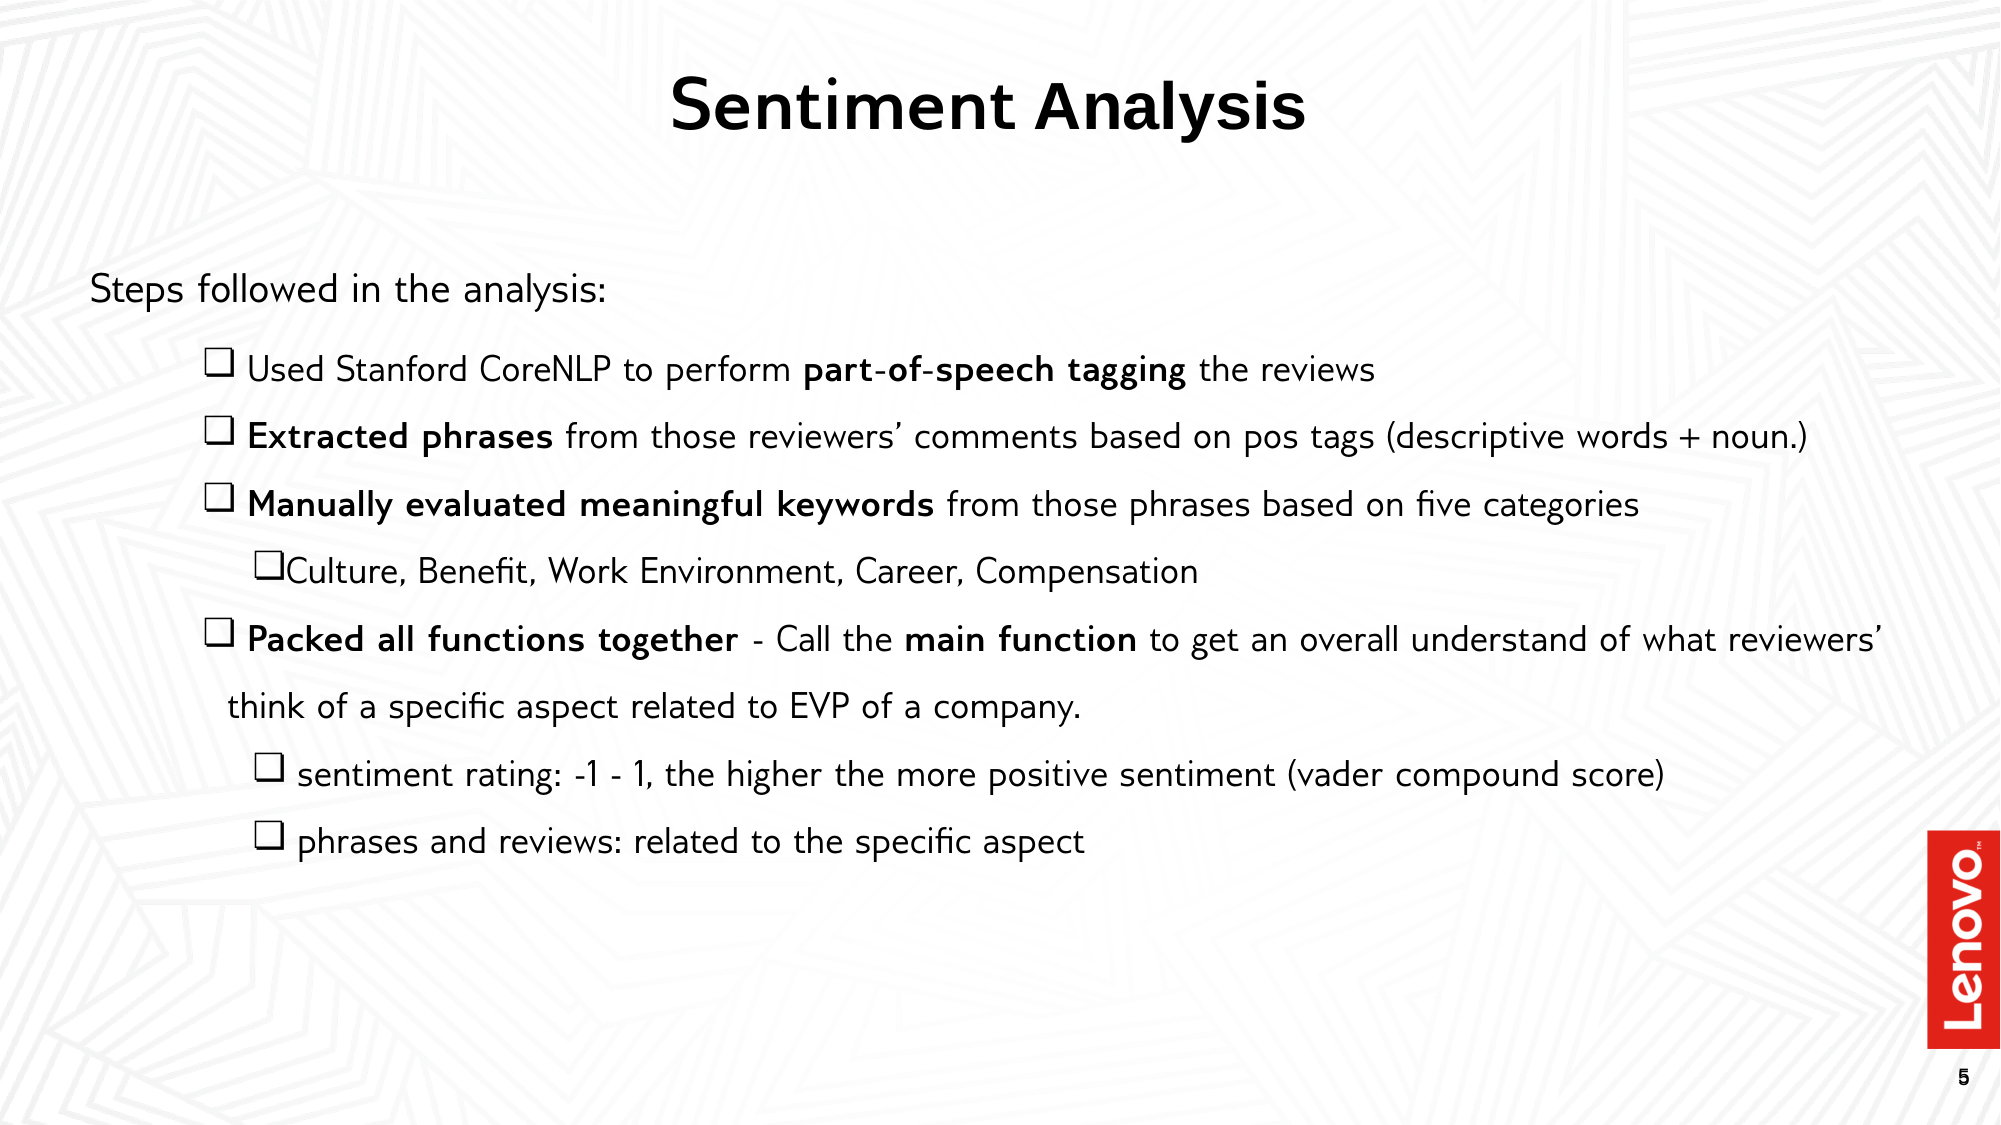

# Sentiment Analysis

Steps followed in the analysis:
 Used Stanford CoreNLP to perform part-of-speech tagging the reviews
 Extracted phrases from those reviewers’ comments based on pos tags (descriptive words + noun.)
 Manually evaluated meaningful keywords from those phrases based on five categories
Culture, Benefit, Work Environment, Career, Compensation
 Packed all functions together - Call the main function to get an overall understand of what reviewers’ think of a specific aspect related to EVP of a company.
 sentiment rating: -1 - 1, the higher the more positive sentiment (vader compound score)
 phrases and reviews: related to the specific aspect
5